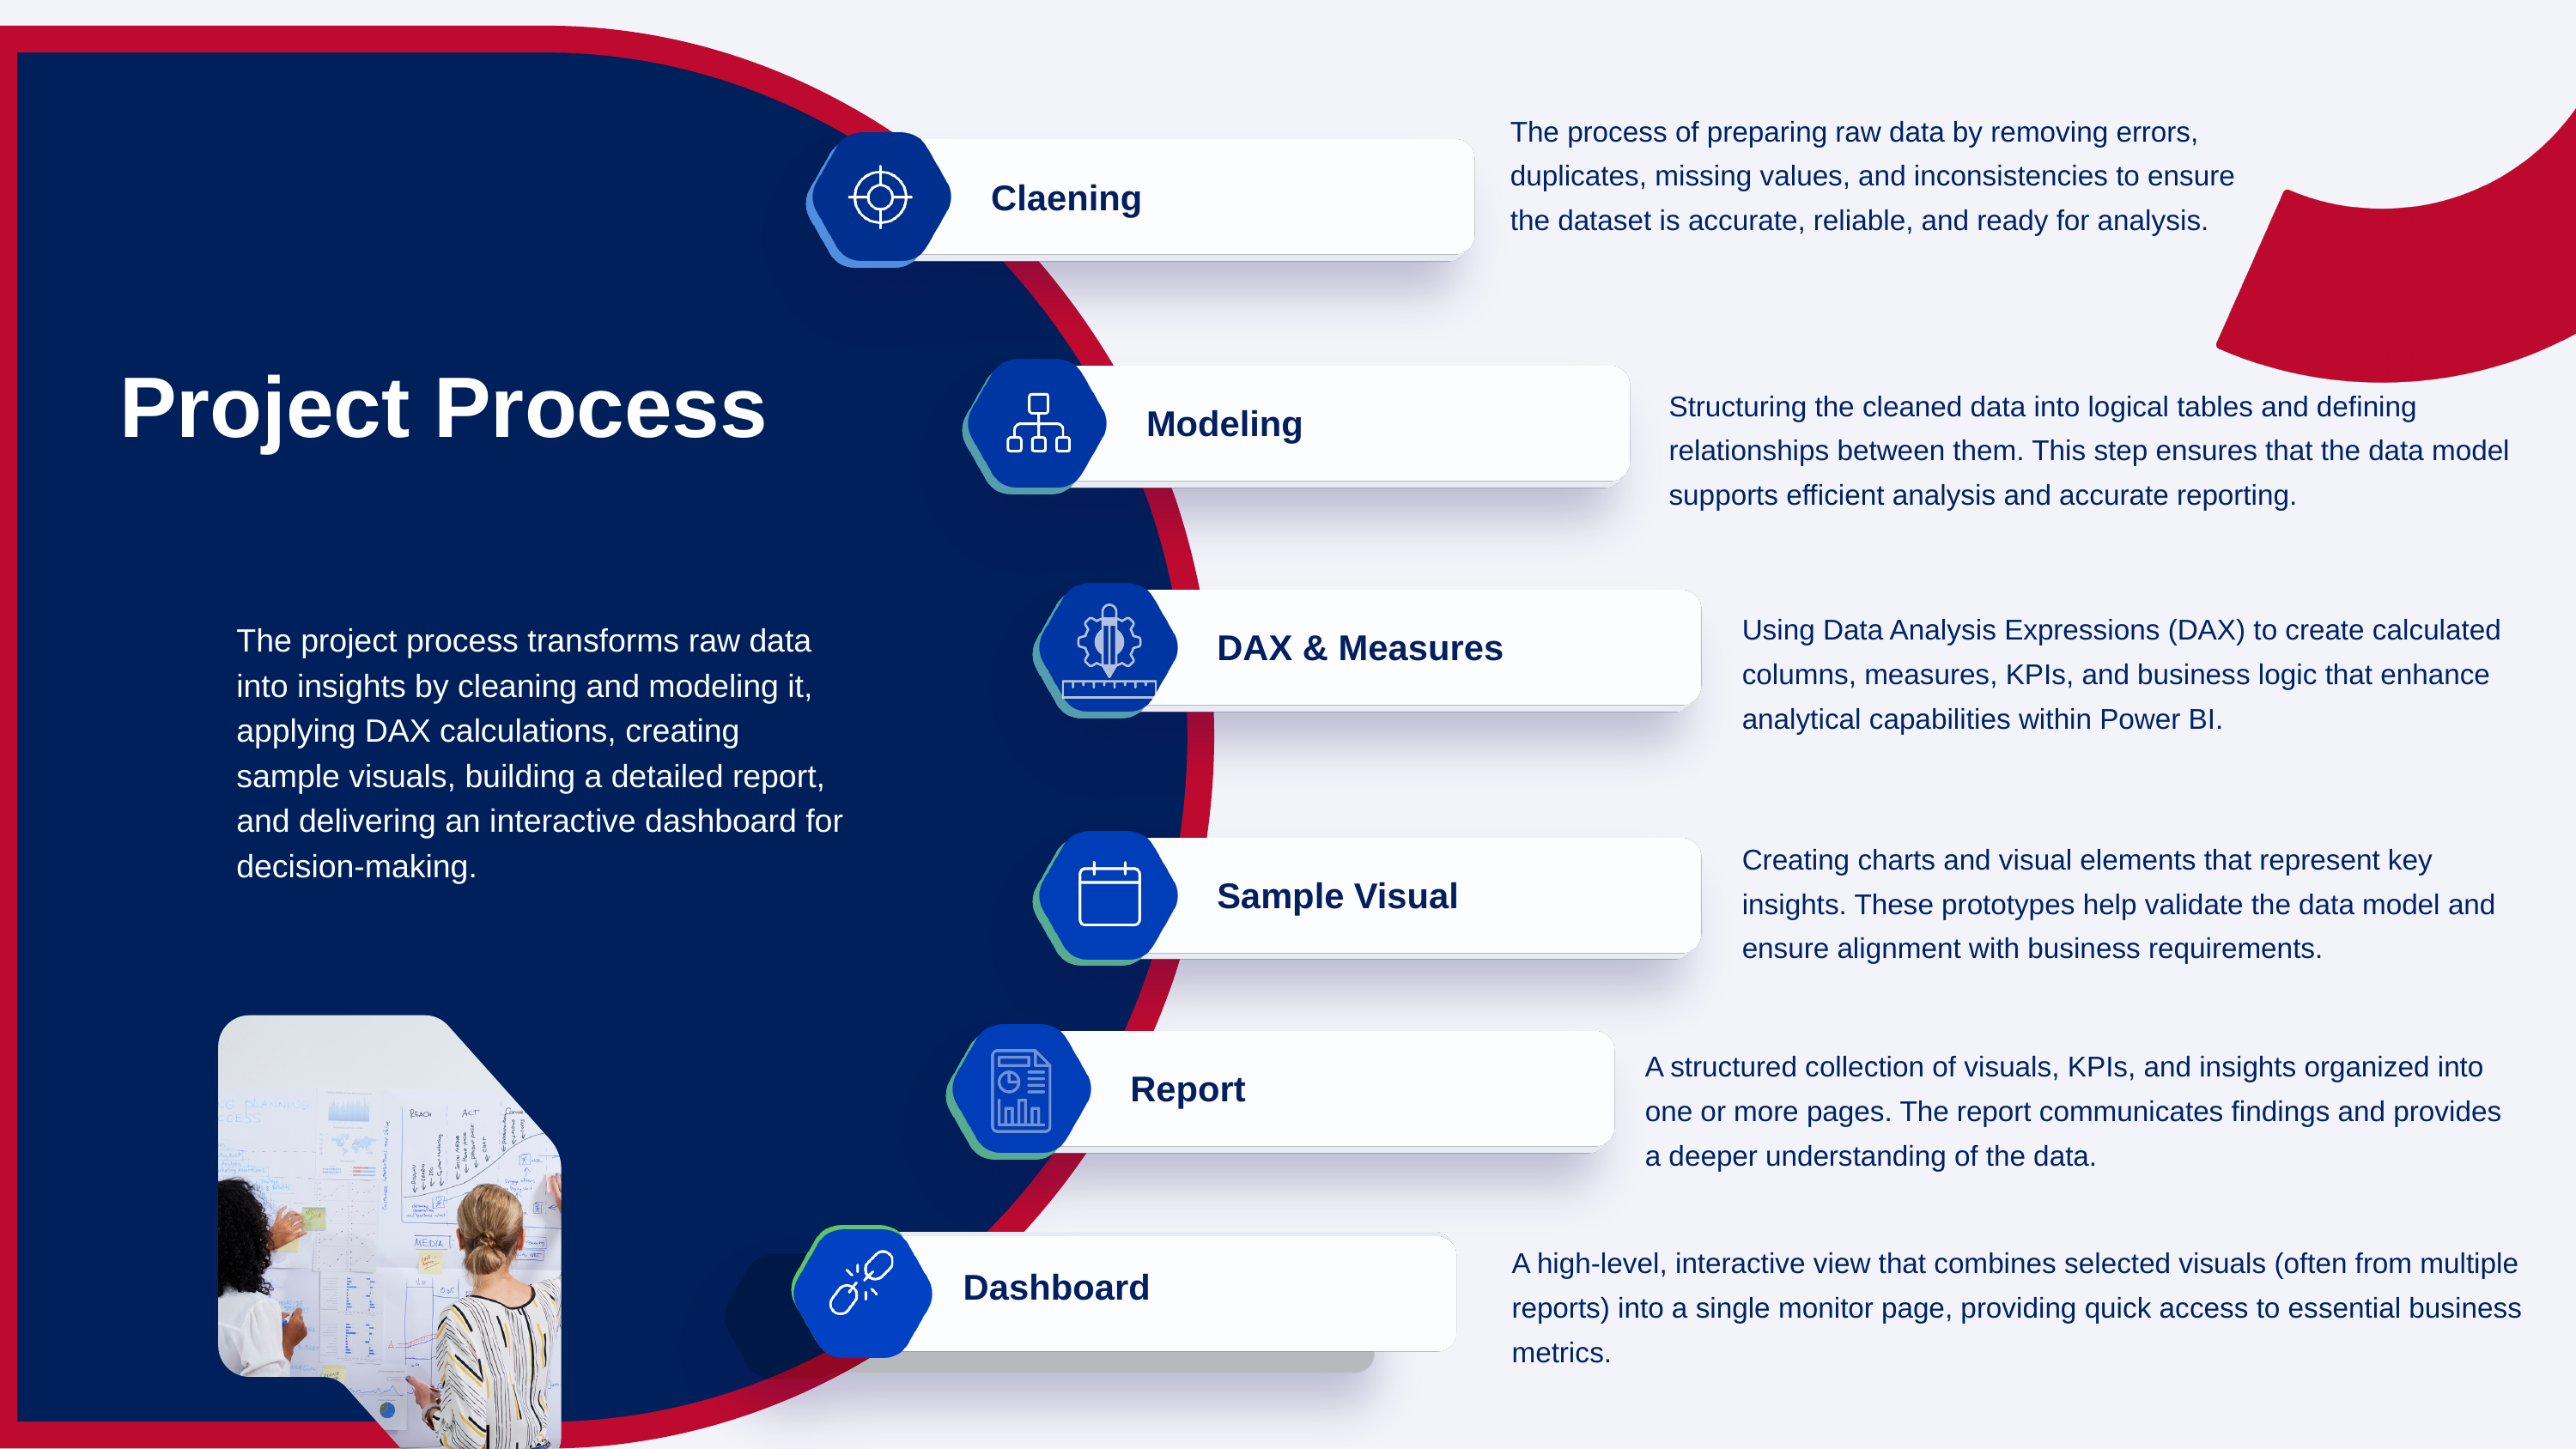

The process of preparing raw data by removing errors, duplicates, missing values, and inconsistencies to ensure the dataset is accurate, reliable, and ready for analysis.

Claening

Project Process

Structuring the cleaned data into logical tables and defining relationships between them. This step ensures that the data model supports efficient analysis and accurate reporting.

Modeling

Using Data Analysis Expressions (DAX) to create calculated columns, measures, KPIs, and business logic that enhance analytical capabilities within Power BI.

The project process transforms raw data into insights by cleaning and modeling it, applying DAX calculations, creating sample visuals, building a detailed report, and delivering an interactive dashboard for decision-making.
DAX & Measures

Creating charts and visual elements that represent key insights. These prototypes help validate the data model and ensure alignment with business requirements.

Sample Visual

A structured collection of visuals, KPIs, and insights organized into one or more pages. The report communicates findings and provides a deeper understanding of the data.

Report

A high-level, interactive view that combines selected visuals (often from multiple reports) into a single monitor page, providing quick access to essential business metrics.

Dashboard